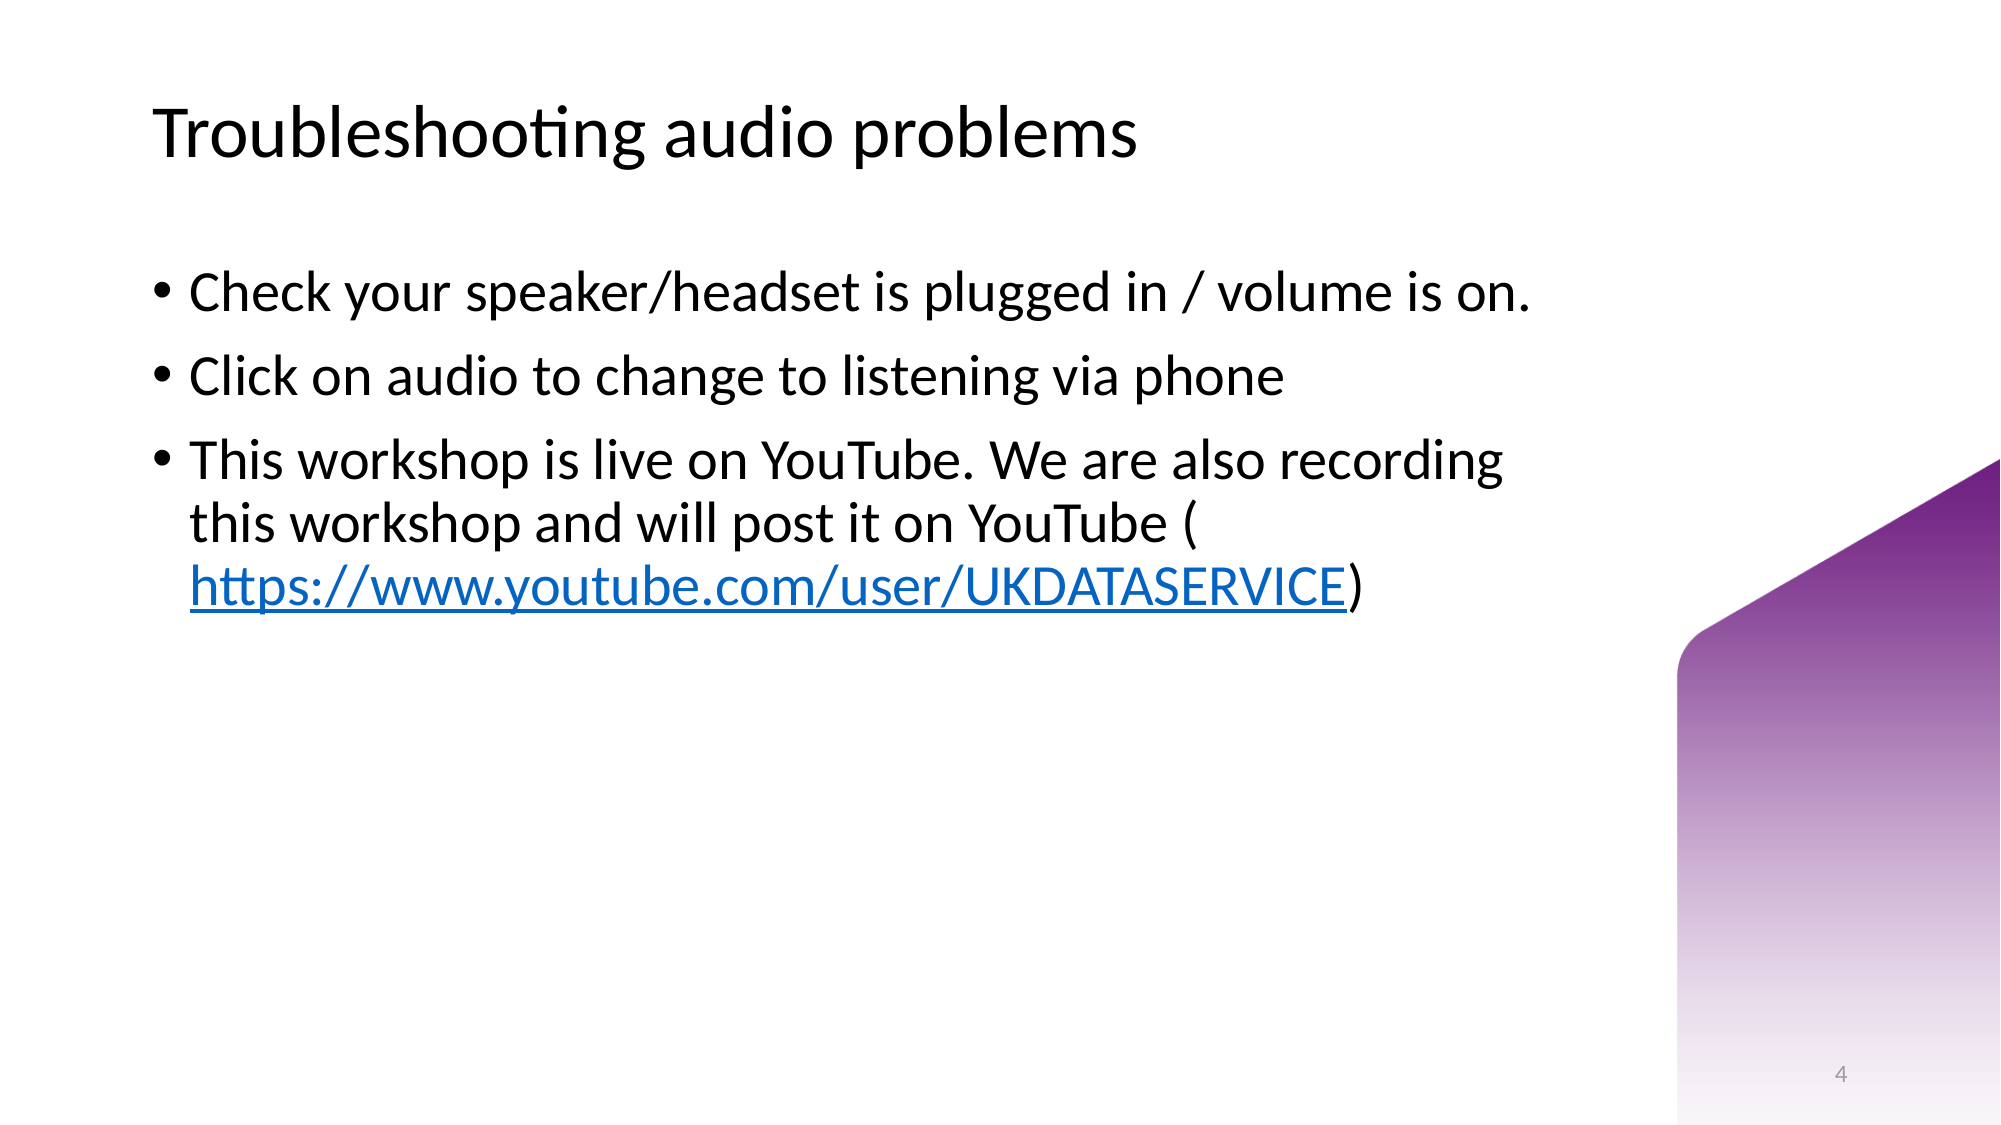

# Troubleshooting audio problems
Check your speaker/headset is plugged in / volume is on.
Click on audio to change to listening via phone
This workshop is live on YouTube. We are also recording this workshop and will post it on YouTube (https://www.youtube.com/user/UKDATASERVICE)
4